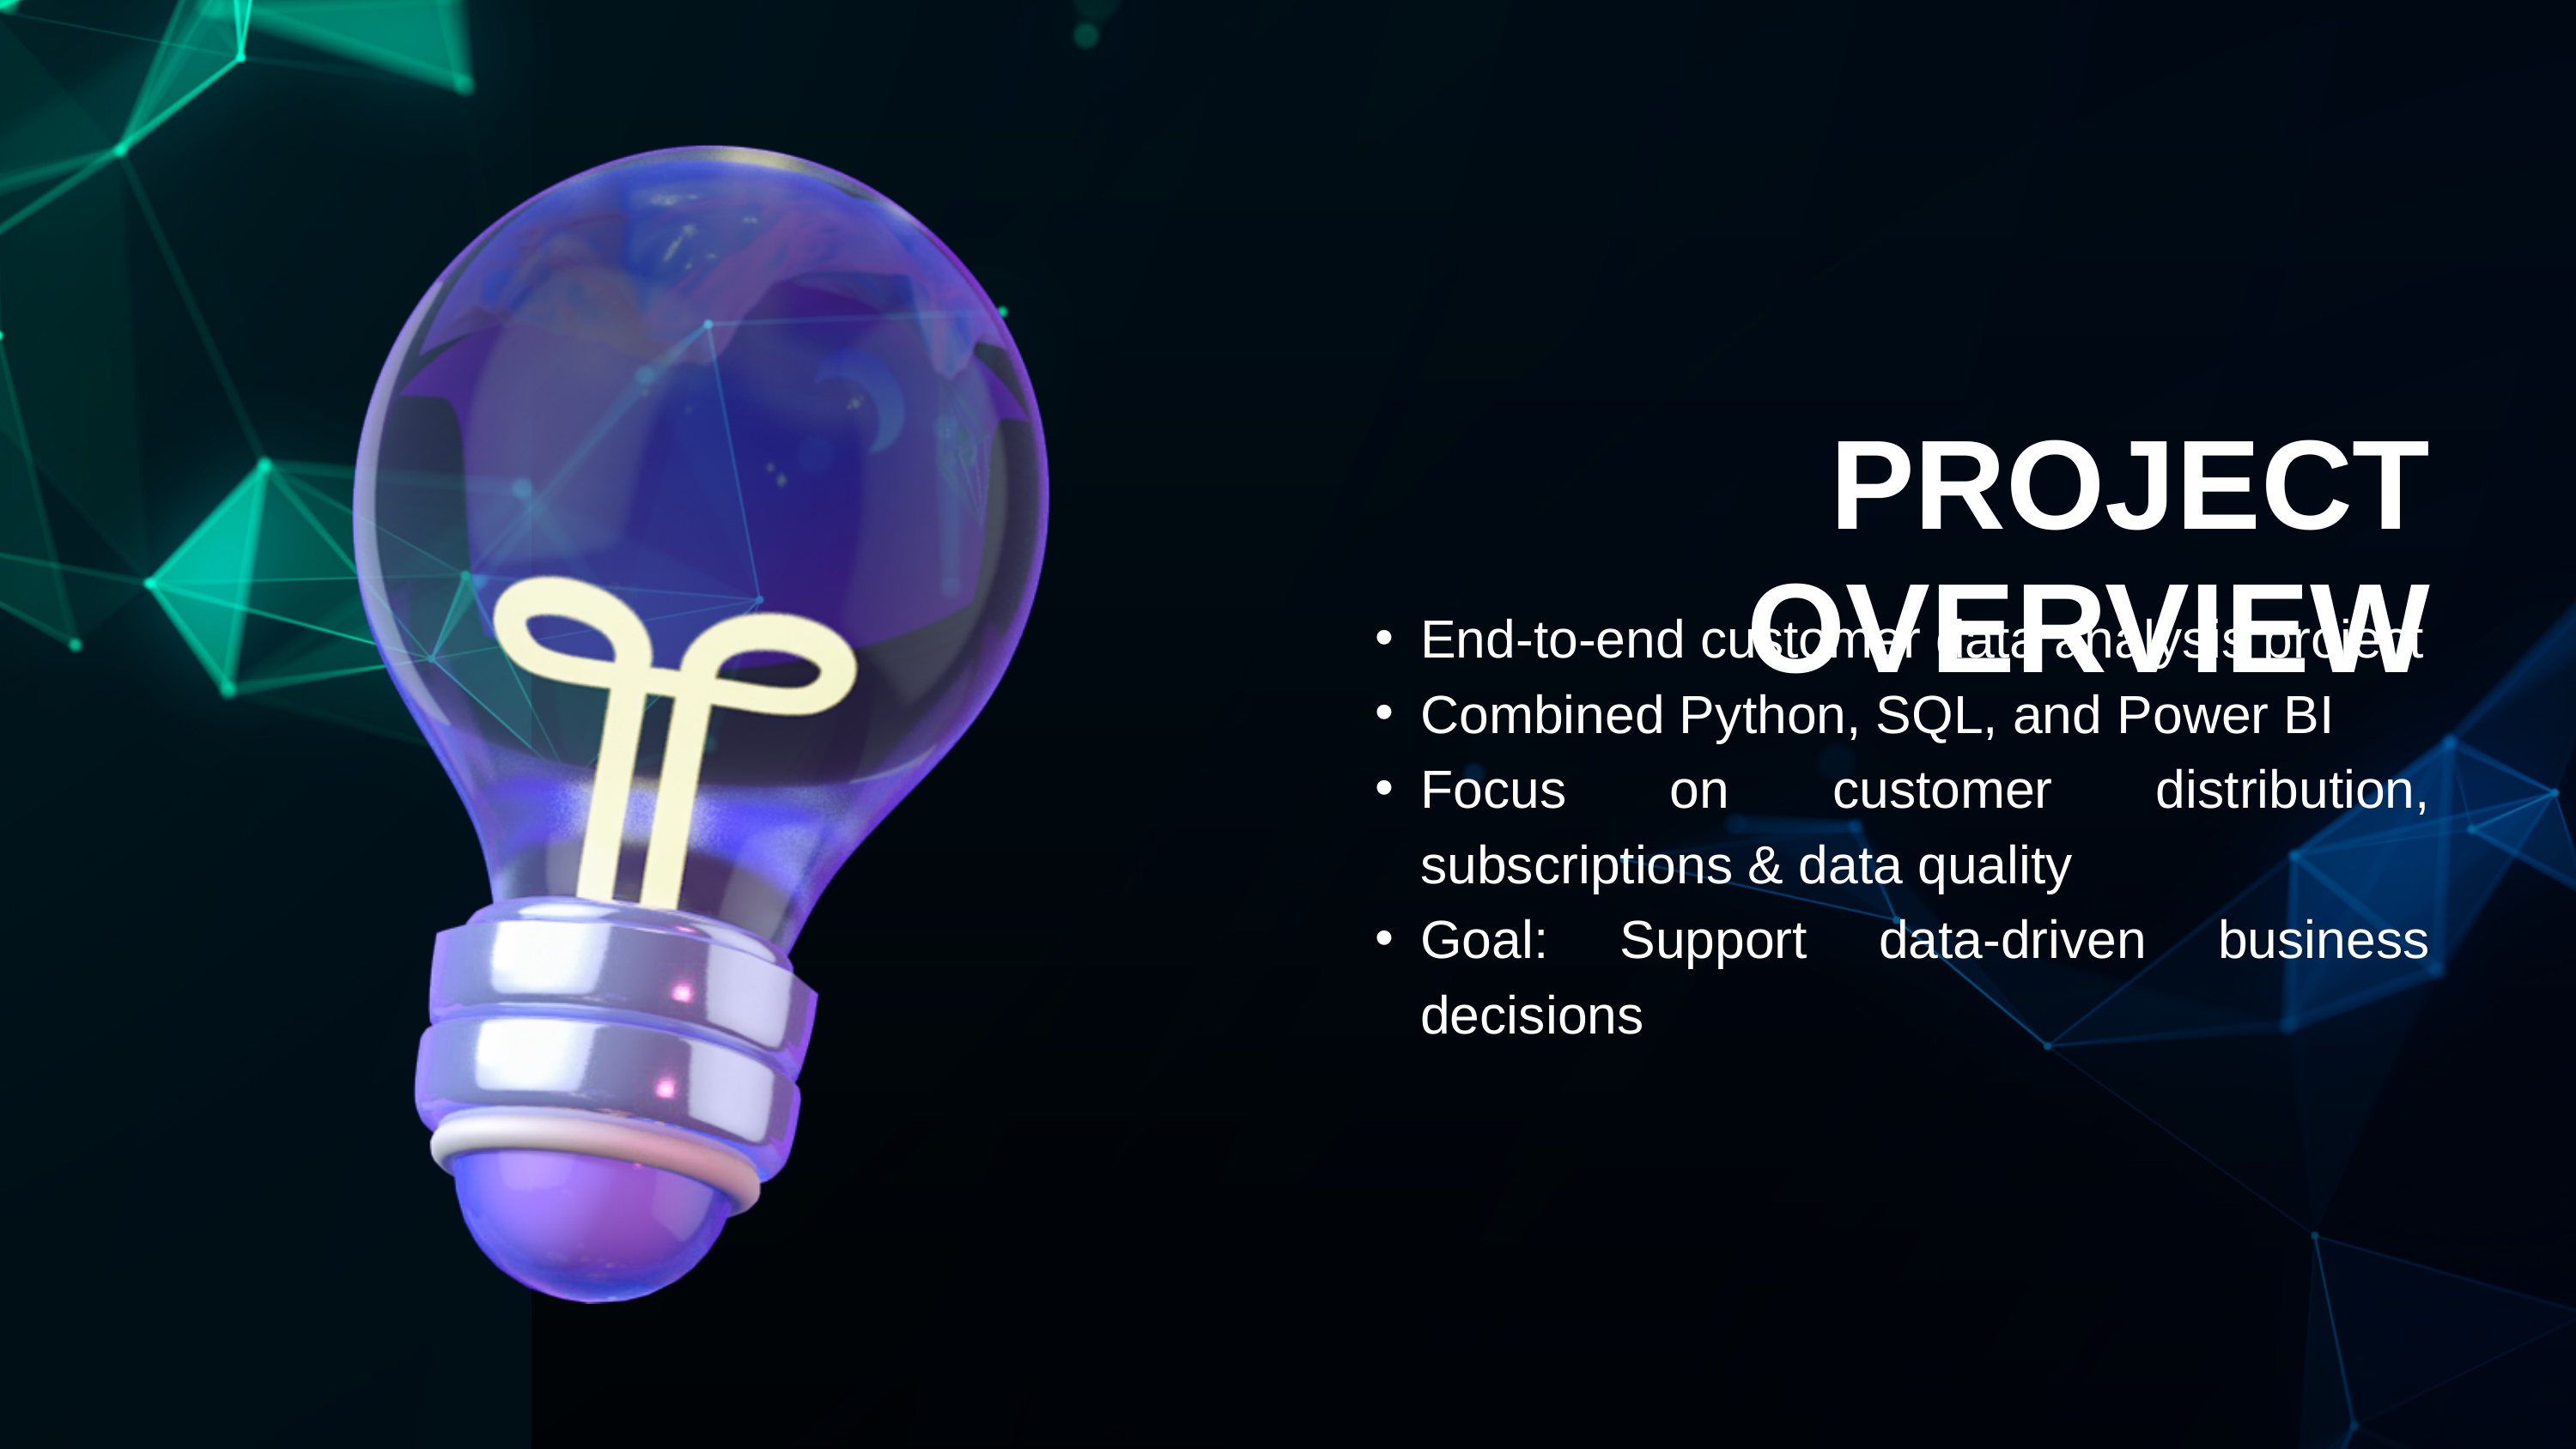

PROJECT OVERVIEW
End-to-end customer data analysis project
Combined Python, SQL, and Power BI
Focus on customer distribution, subscriptions & data quality
Goal: Support data-driven business decisions